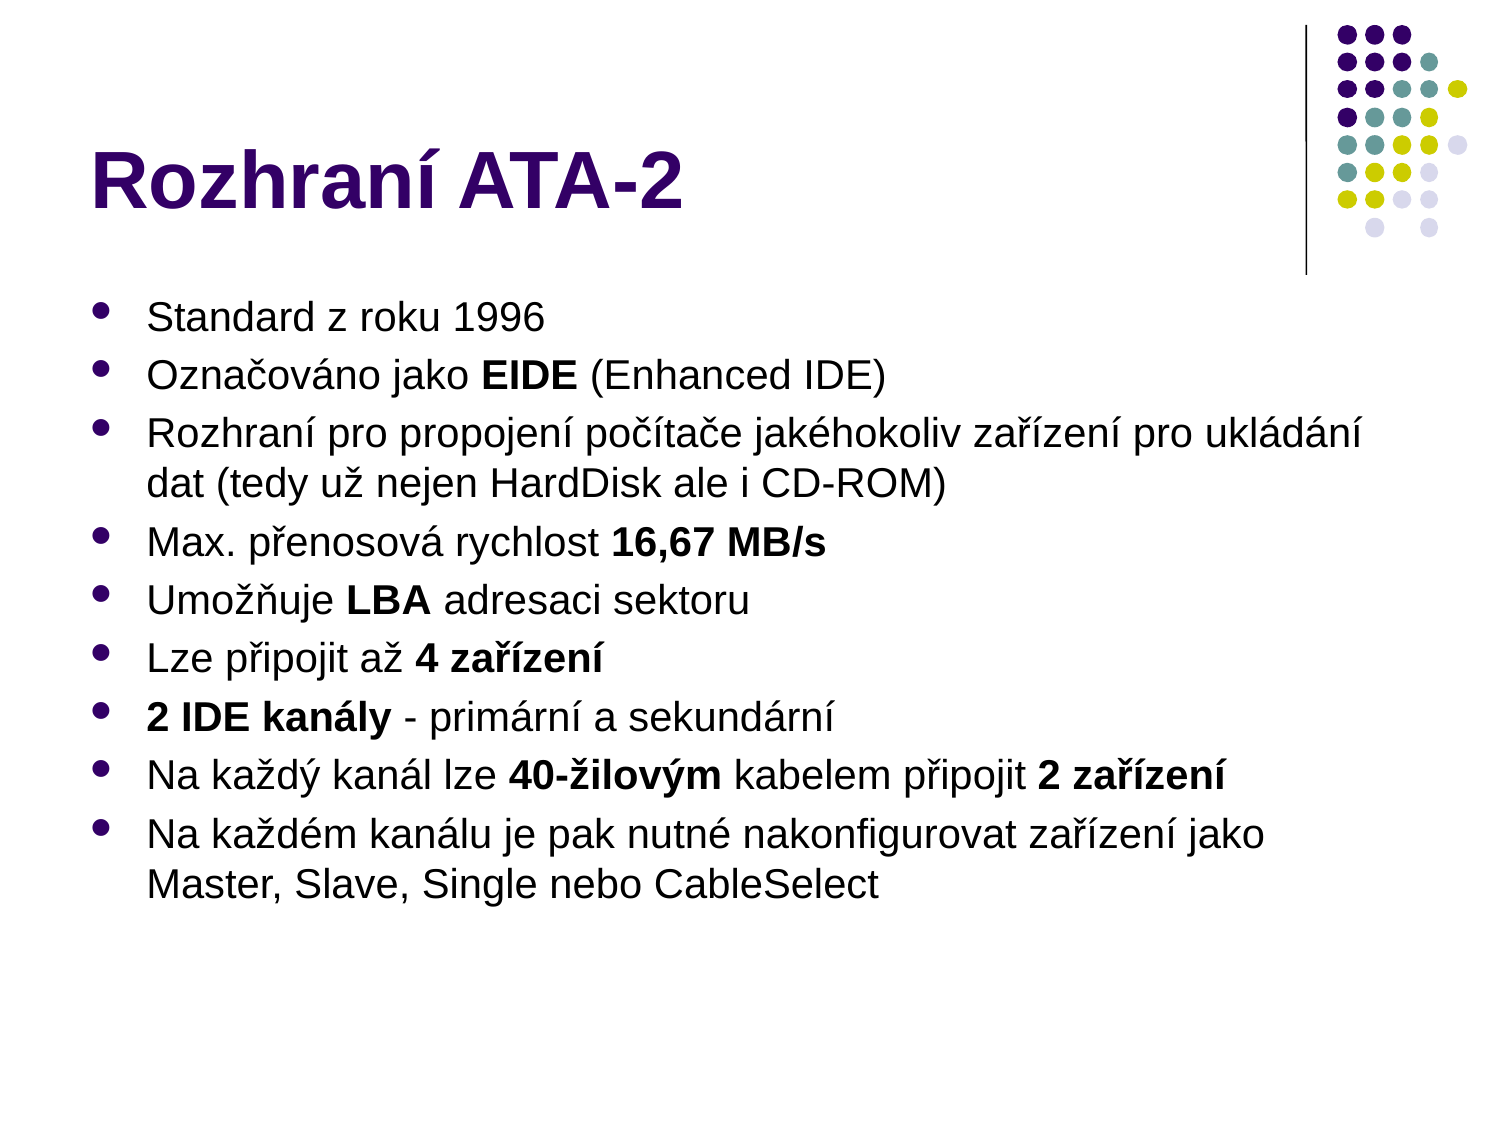

# Rozhraní ATA-2
Standard z roku 1996
Označováno jako EIDE (Enhanced IDE)
Rozhraní pro propojení počítače jakéhokoliv zařízení pro ukládání dat (tedy už nejen HardDisk ale i CD-ROM)
Max. přenosová rychlost 16,67 MB/s
Umožňuje LBA adresaci sektoru
Lze připojit až 4 zařízení
2 IDE kanály - primární a sekundární
Na každý kanál lze 40-žilovým kabelem připojit 2 zařízení
Na každém kanálu je pak nutné nakonfigurovat zařízení jako Master, Slave, Single nebo CableSelect